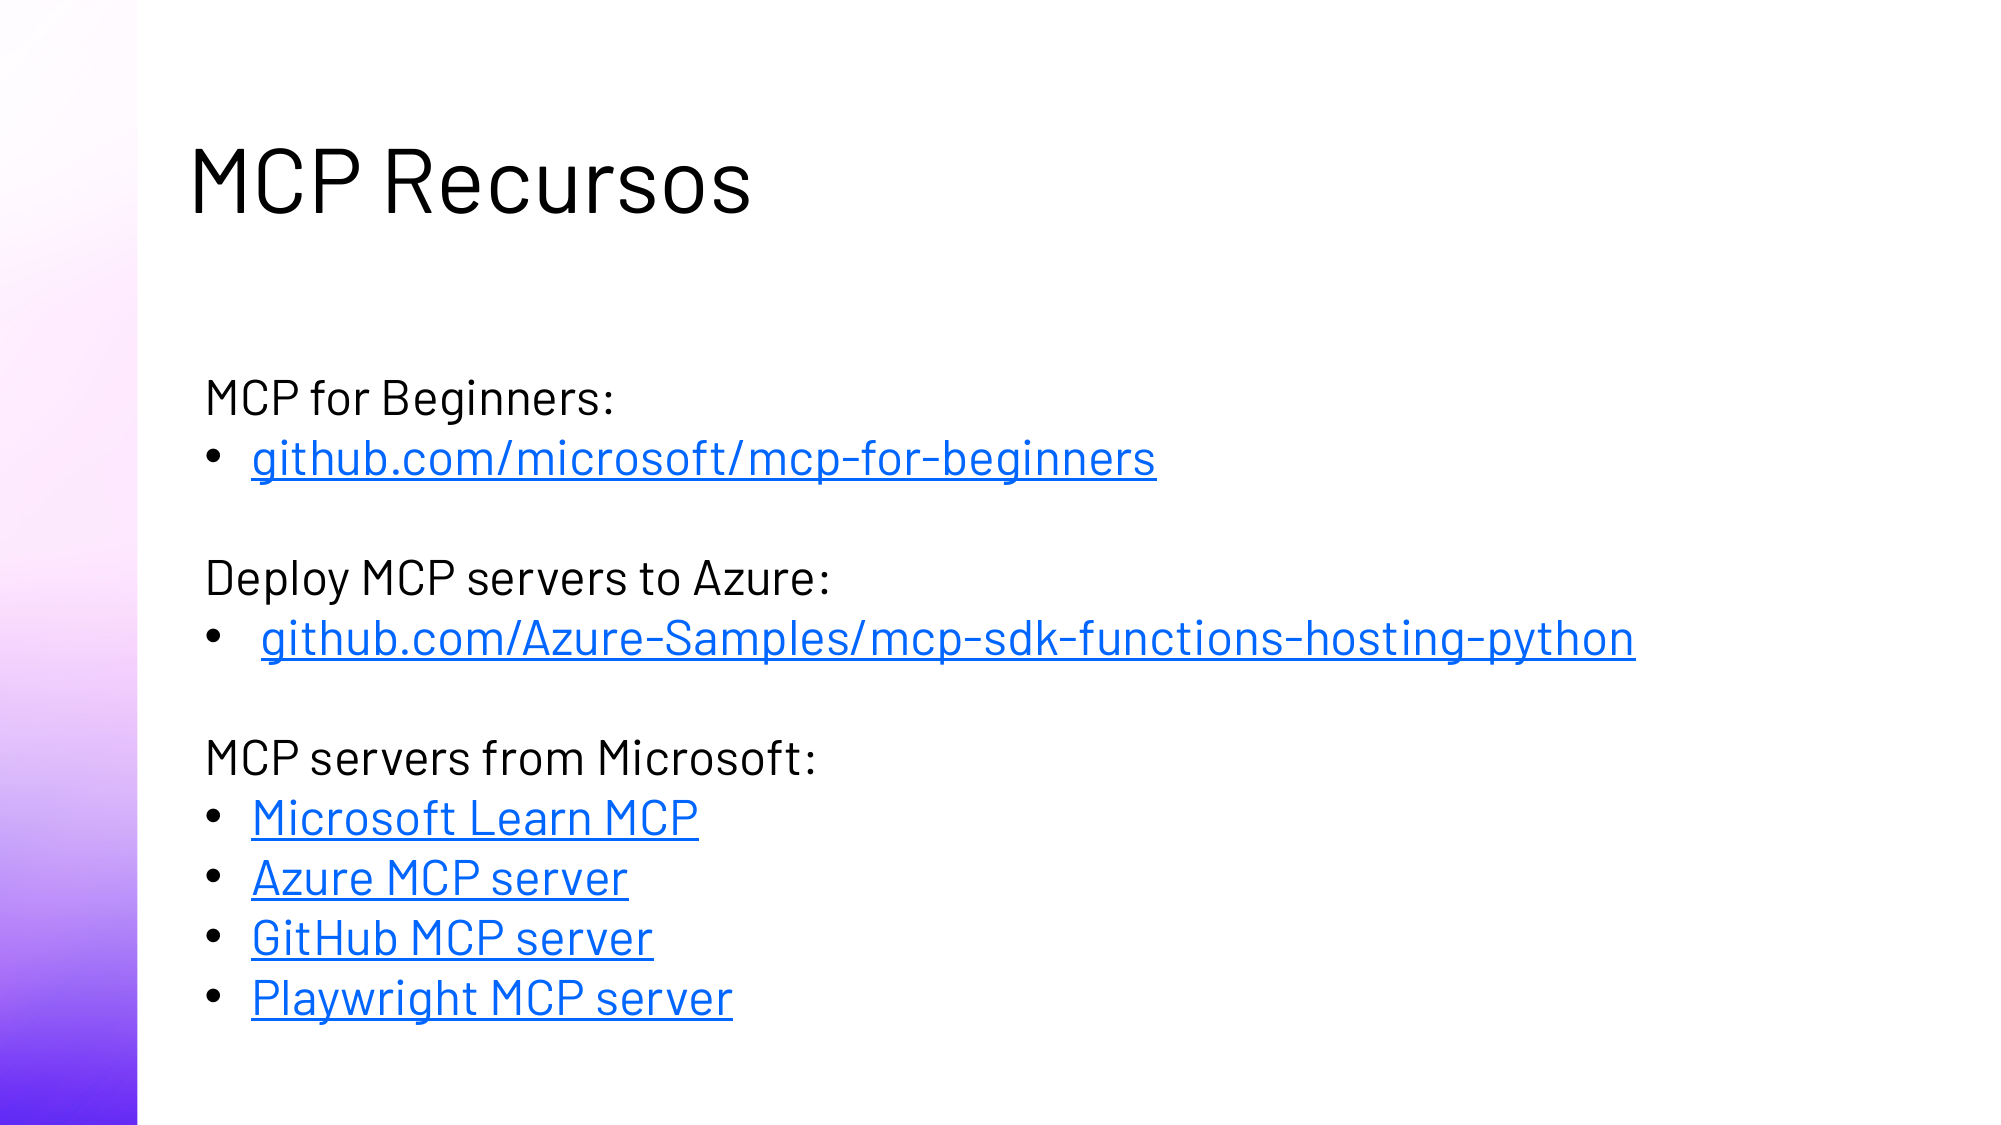

# MCP Recursos
MCP for Beginners:
github.com/microsoft/mcp-for-beginners

Deploy MCP servers to Azure:
github.com/Azure-Samples/mcp-sdk-functions-hosting-python

MCP servers from Microsoft:
Microsoft Learn MCP
Azure MCP server
GitHub MCP server
Playwright MCP server